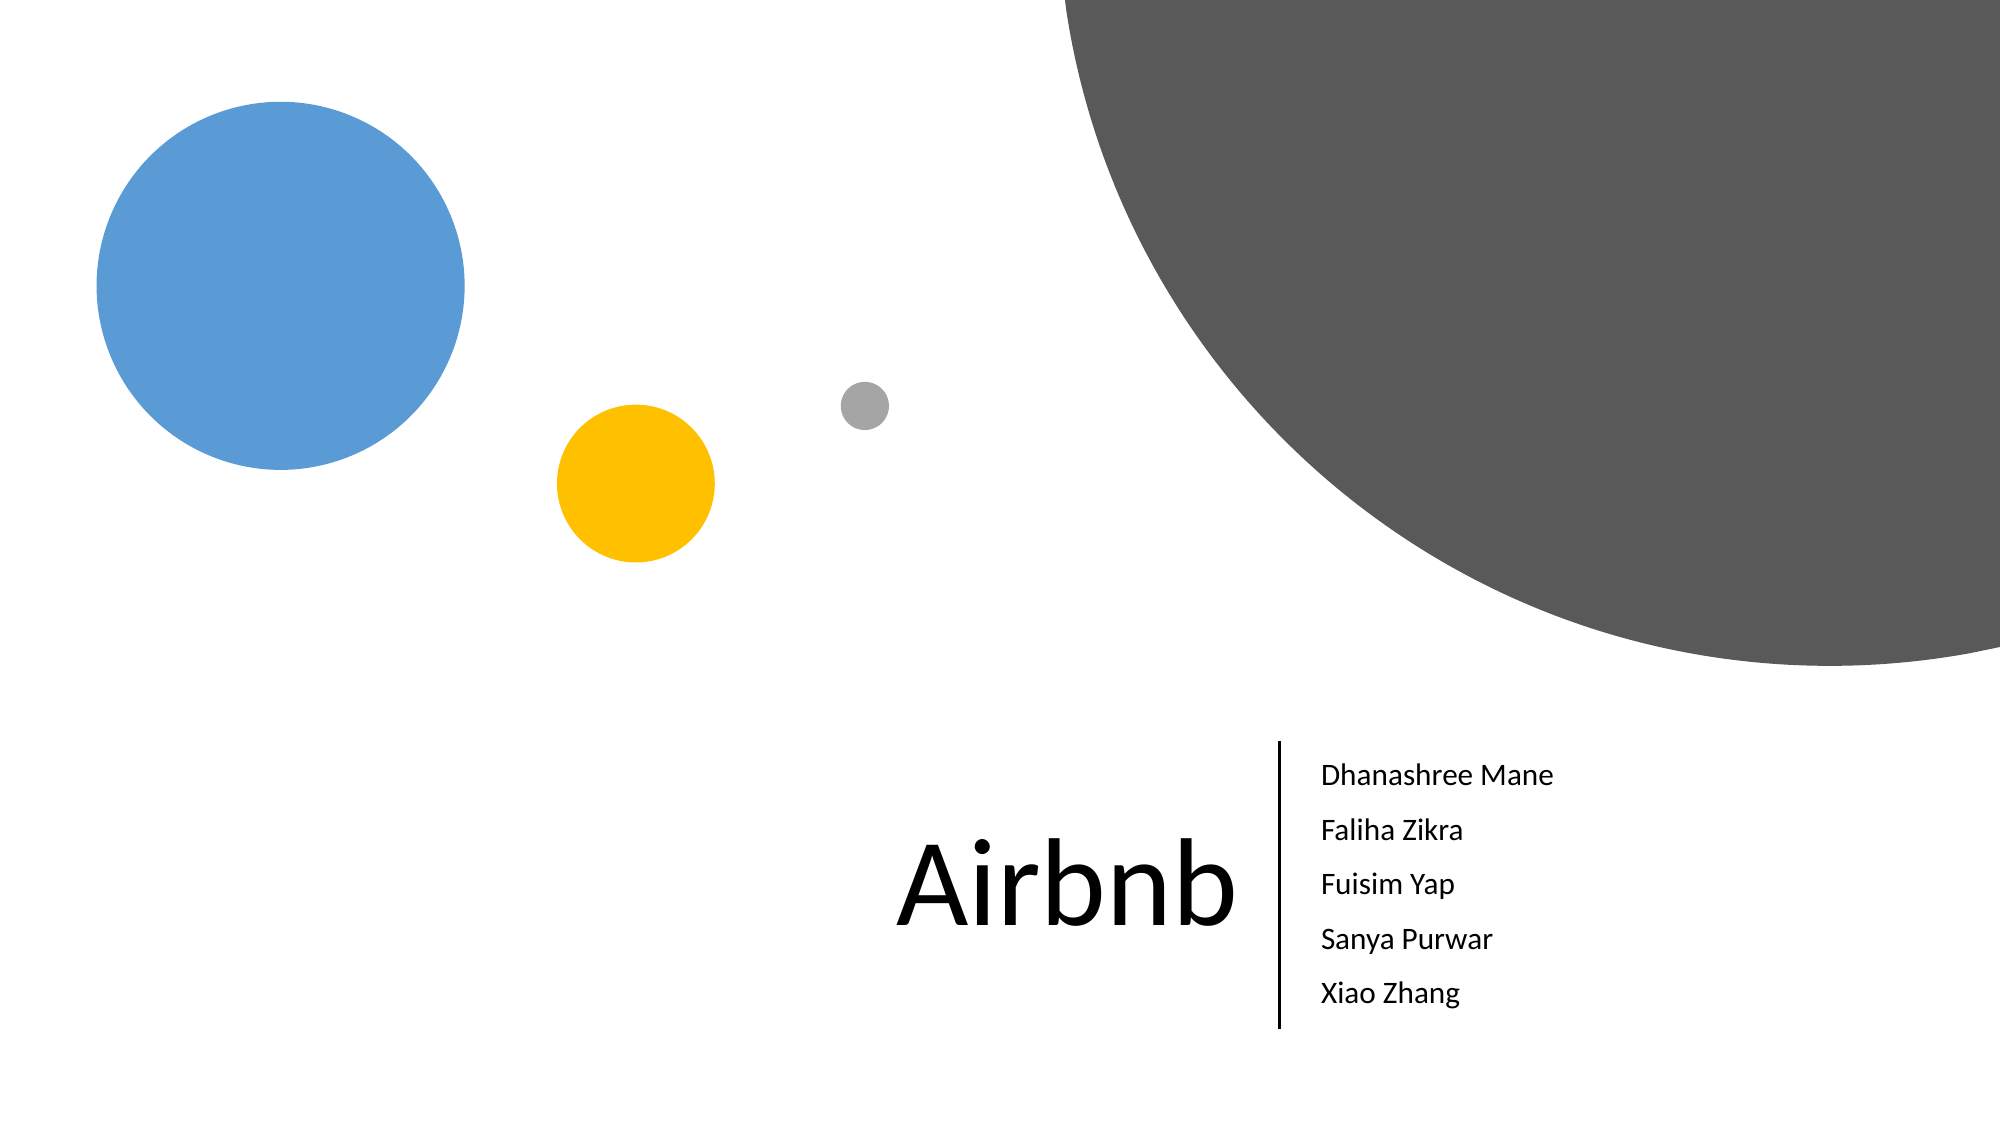

# Airbnb
Dhanashree Mane
Faliha Zikra
Fuisim Yap
Sanya Purwar
Xiao Zhang